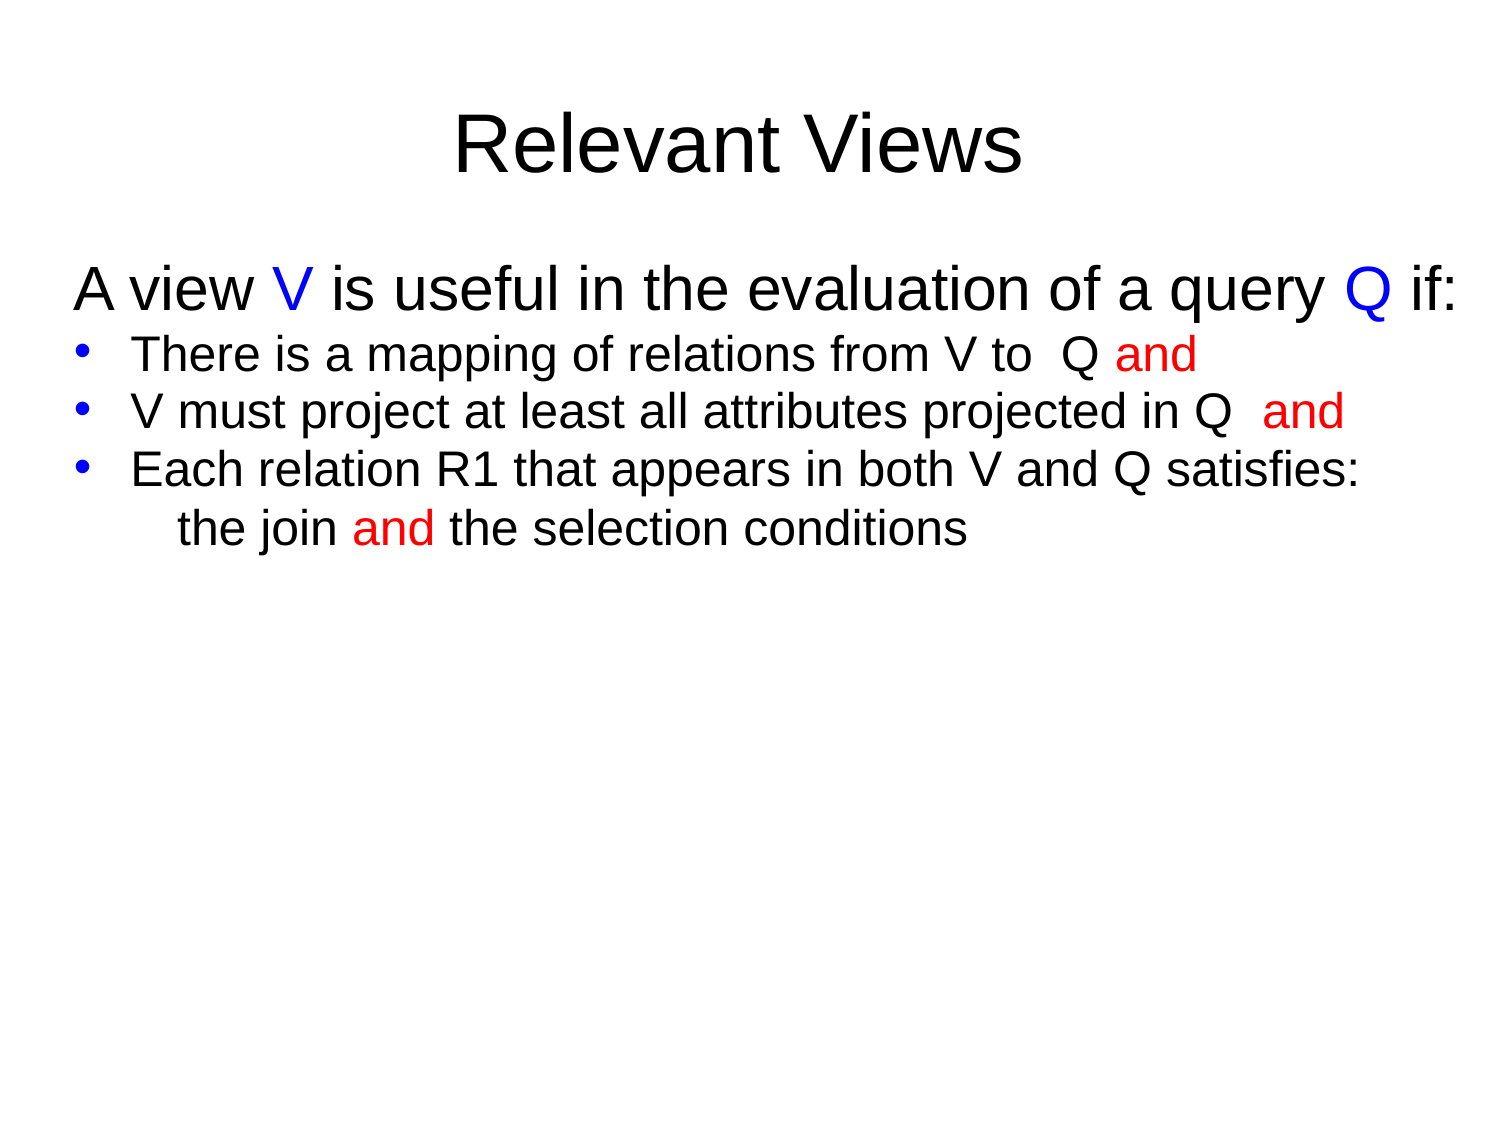

# Relevant Views
A view V is useful in the evaluation of a query Q if:
There is a mapping of relations from V to  Q and
V must project at least all attributes projected in Q  and
Each relation R1 that appears in both V and Q satisfies:
  the join and the selection conditions